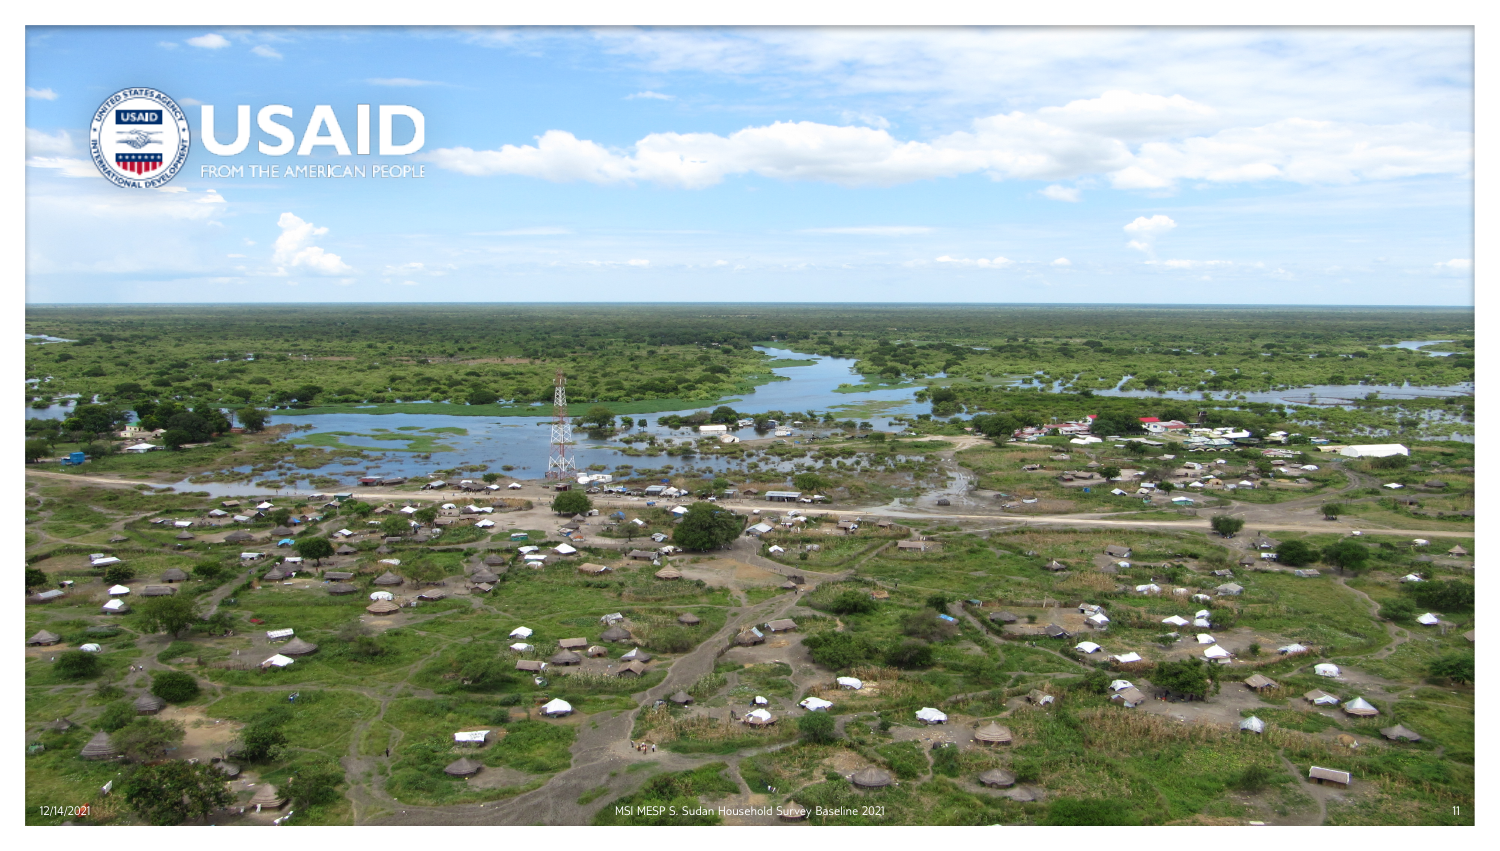

#

12/14/2021
11
MSI MESP S. Sudan Household Survey Baseline 2021